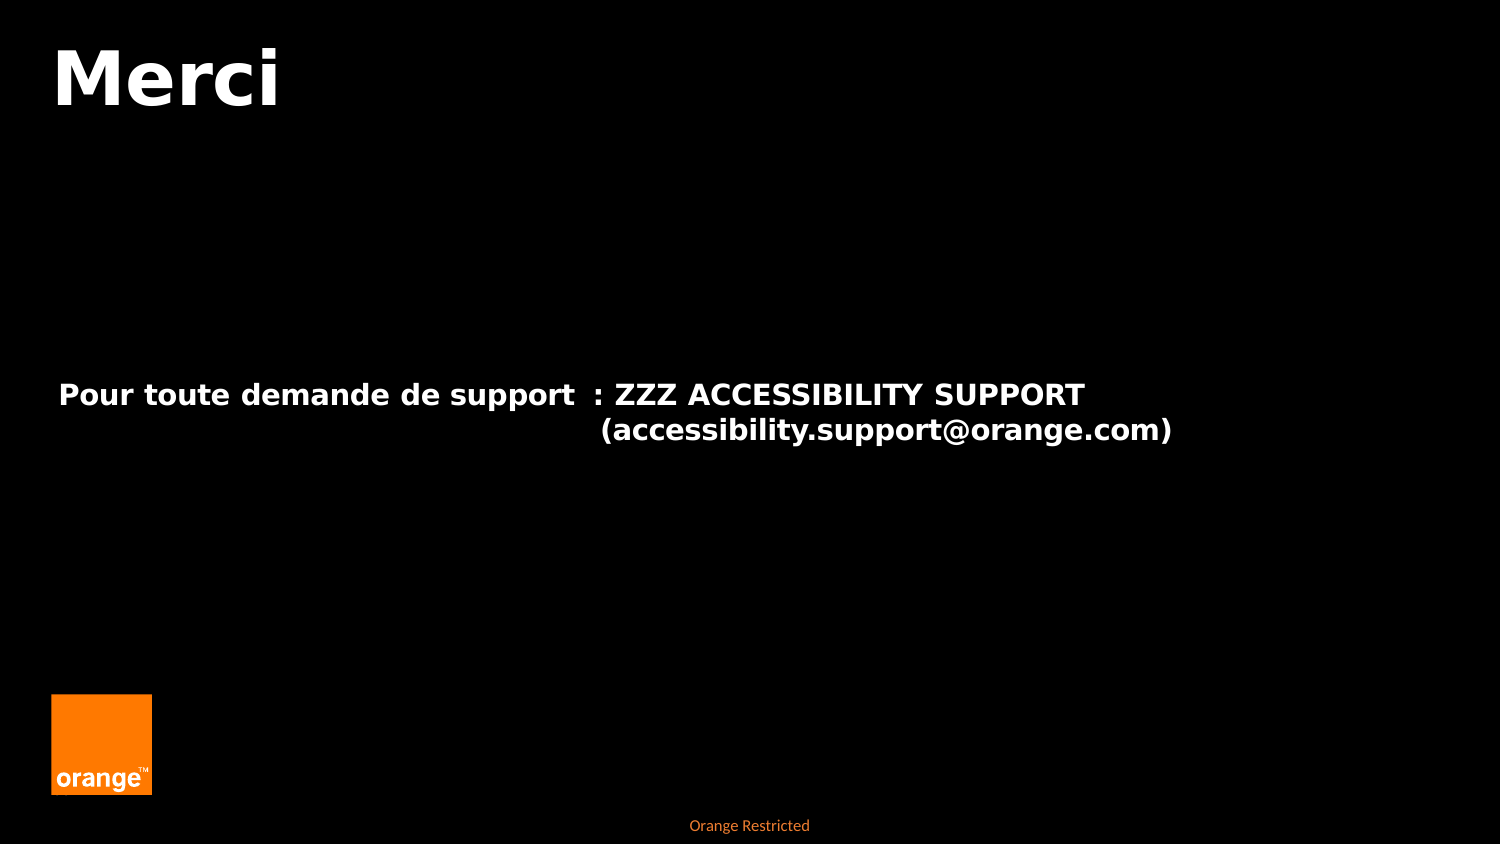

# Merci
Pour toute demande de support : ZZZ ACCESSIBILITY SUPPORT
(accessibility.support@orange.com)